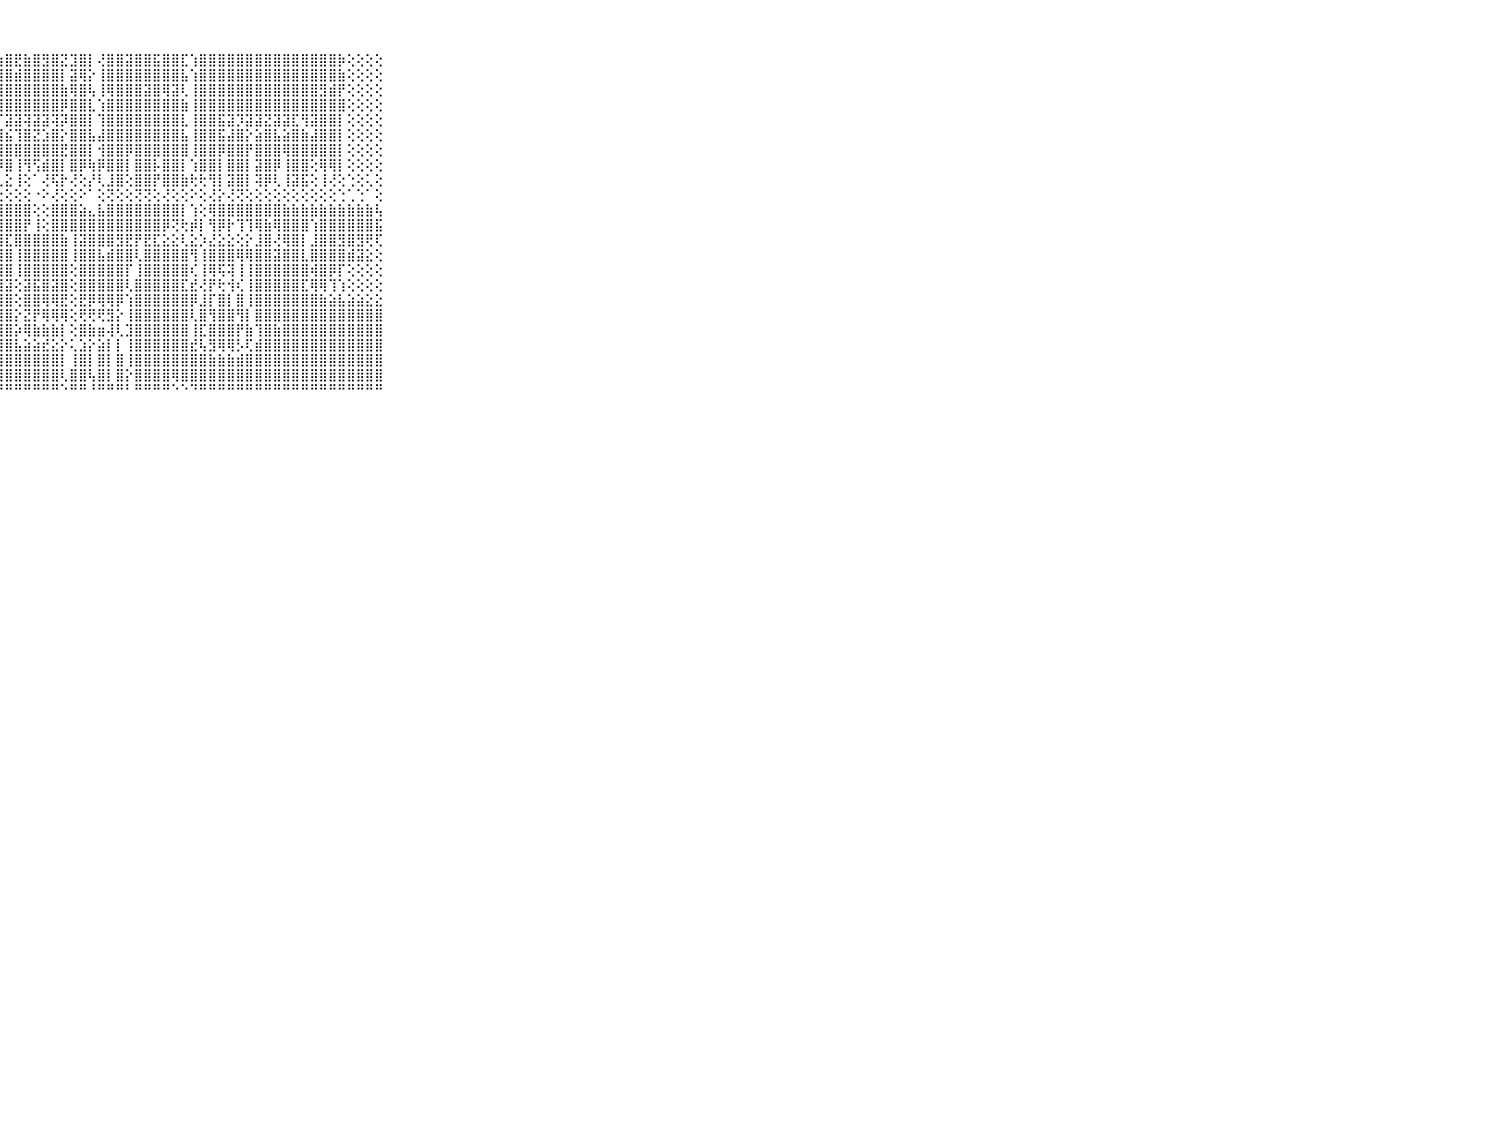

⠀⠀⠀⠀⠀⠀⠀⠀⠀⠀⠀⠀⠀⠀⠀⠀⠀⠀⠀⢕⢕⠀⠕⢕⣵⣟⢏⣷⣿⣟⣷⣿⣻⣿⣝⣹⣿⡇⢜⣿⣿⣽⣿⣿⣯⣿⣿⣏⢱⣿⣿⣿⣿⣿⣿⣿⣿⣿⣿⣿⣿⣿⣿⣿⡷⢕⢕⢕⢕⠀⠀⠀⠀⠀⠀⠀⠀⠀⠀⠀⠀
⠀⠀⠀⠀⠀⠀⠀⠀⠀⠀⠀⠀⠀⠀⠀⠀⠀⠀⠀⢕⢕⠀⠀⢜⡿⢟⢸⣿⣿⣾⣿⣿⣿⣿⡇⣽⢿⡕⢸⣿⣿⣿⣿⣿⣿⣿⣿⣧⢱⣿⣿⣿⣿⣿⣿⣿⣿⣿⣿⣿⣿⣿⣿⣿⣷⢕⢕⢕⢕⠀⠀⠀⠀⠀⠀⠀⠀⠀⠀⠀⠀
⠀⠀⠀⠀⠀⠀⠀⠀⠀⠀⠀⠀⠀⠀⠀⠀⠀⠀⠀⢕⢕⠄⠐⢸⢟⡻⢹⣿⣿⣿⣿⣿⣿⣿⣷⢿⣿⢧⢸⢿⣿⣿⣿⣽⣿⢿⣽⢇⢸⣿⣿⣿⣿⣿⣿⣿⣿⣿⣿⣿⣿⣿⣻⣾⡟⢕⢕⢕⢕⠀⠀⠀⠀⠀⠀⠀⠀⠀⠀⠀⠀
⠀⠀⠀⠀⠀⠀⠀⠀⠀⠀⠀⠀⠀⠀⠀⠀⠀⠀⢔⢕⢕⢄⠅⢱⣿⣿⢾⣿⣿⣿⣿⣿⣿⣿⡿⣿⣿⣇⢱⣿⣿⣿⣿⣿⣿⣿⣿⣷⢸⣿⣿⣿⣿⣿⣿⣿⣿⣿⣿⣿⣿⣿⣿⣿⣿⢕⢕⢕⢕⠀⠀⠀⠀⠀⠀⠀⠀⠀⠀⠀⠀
⠀⠀⠀⠀⠀⠀⠀⠀⠀⠀⠀⠀⠀⠀⠀⠀⠀⢀⢕⢕⢕⢕⢕⢕⣿⣿⢸⡏⣽⣽⢽⣽⣽⢽⡽⣿⣿⡇⢹⣿⣿⣿⣿⣿⣿⣿⣿⣇⢸⣿⣿⣯⣽⡹⣽⣽⣝⣽⣽⣏⢻⣽⣿⣿⡇⢕⢕⢕⢕⠀⠀⠀⠀⠀⠀⠀⠀⠀⠀⠀⠀
⠀⠀⠀⠀⠀⠀⠀⠀⠀⠀⠀⠀⠀⠀⠀⠀⠀⢕⢕⢕⢕⢕⢕⢕⣿⣿⢸⣾⣮⢹⣿⣝⣱⣿⡕⣿⣿⣧⣼⣿⣿⣿⣿⣿⣿⣿⣿⣧⢸⣿⣿⣯⣼⣿⡕⣵⣿⣧⣵⣿⣷⣼⣿⣿⡇⢕⢕⢕⢕⠀⠀⠀⠀⠀⠀⠀⠀⠀⠀⠀⠀
⠀⠀⠀⠀⠀⠀⠀⠀⠀⠀⠀⠀⠀⠀⠀⠀⢄⢕⢕⢕⢕⢕⢕⢕⣿⣿⢸⣿⣿⣿⣿⣿⣿⣿⣟⣿⣿⡇⢺⣿⣿⡿⣿⣿⣿⣿⣿⣿⢸⣿⣿⡿⣿⣿⡟⣿⣿⣿⢿⣿⣿⣿⣿⣿⡇⢕⢕⢕⢕⠀⠀⠀⠀⠀⠀⠀⠀⠀⠀⠀⠀
⠀⠀⠀⠀⠀⠀⠀⠀⠀⠀⠀⠀⠀⠀⠀⠀⠁⢕⢕⢕⢕⢕⢕⢕⣿⡻⢜⡿⣿⢸⢻⢫⣾⣿⡇⣿⡿⢷⡿⣿⣿⡇⣿⣿⡧⣿⣿⡇⢱⣿⣿⡇⣿⣿⡇⣽⣿⡿⢸⣿⣿⢕⢿⢿⡇⢕⢕⢕⢕⠀⠀⠀⠀⠀⠀⠀⠀⠀⠀⠀⠀
⠀⠀⠀⠀⠀⠀⠀⠀⠀⠀⠀⠀⠀⠔⢄⢑⢔⣵⢕⢕⢕⢕⢕⢕⢿⢕⢕⢇⣕⢸⢕⠁⢜⢯⡗⢜⢕⡜⢇⣸⣿⢕⣿⣿⡟⣿⣿⣷⢗⢗⢻⡇⣽⣿⡇⢽⡿⢇⢸⣽⣯⢕⢸⢜⢕⢑⢕⢅⢕⠀⠀⠀⠀⠀⠀⠀⠀⠀⠀⠀⠀
⠀⠀⠀⠀⠀⠀⠀⠀⠀⠀⠀⢀⢀⢀⢀⢁⢑⢕⢕⢕⢕⢕⢕⢕⢕⢕⢕⢕⢕⢕⢕⠐⠕⢜⢕⢕⠕⠁⢕⢝⢕⢕⢝⢝⢕⢜⢕⢕⠕⢕⢜⡕⢜⢝⢕⢕⢕⢕⢕⢕⢕⢕⢕⢕⢑⢁⢑⠁⢕⠀⠀⠀⠀⠀⠀⠀⠀⠀⠀⠀⠀
⠀⠀⠀⠀⠀⠀⠀⠀⠀⠀⠀⣿⣿⣿⣿⣿⡇⣿⣿⣿⣿⣿⣿⣿⣿⣿⣿⣿⣿⣿⣿⢕⢕⣿⣿⣿⣵⣄⣧⣿⣿⣿⣿⣿⣿⣿⣿⡇⢱⢕⢿⣿⣿⣿⣿⣿⣿⣿⣷⣷⣷⣷⣷⣷⣷⣷⣷⣷⢧⠀⠀⠀⠀⠀⠀⠀⠀⠀⠀⠀⠀
⠀⠀⠀⠀⠀⠀⠀⠀⠀⠀⠀⢹⢸⣿⢹⣿⣷⣿⣿⣿⣿⣿⣿⣿⣿⣿⣿⣿⣿⣿⡟⢸⢕⣿⣿⣿⣿⣿⣿⣿⣿⣿⣿⣿⣿⡿⢝⢗⡾⡇⢻⡿⡗⢹⢹⢿⣷⢿⣿⣿⣿⢱⣿⣿⣿⣿⣿⣿⣯⠀⠀⠀⠀⠀⠀⠀⠀⠀⠀⠀⠀
⠀⠀⠀⠀⠀⠀⠀⠀⠀⠀⠀⢜⢸⢿⢸⣿⣇⣹⣿⣿⣿⣿⣿⣿⣿⣿⣿⣿⣏⣿⣿⣿⣿⣿⣷⢸⣽⣿⣿⣿⣻⣟⡟⣟⣏⣕⣕⢇⣕⡱⣜⣕⣕⢕⡕⣸⣿⢜⢿⣿⡇⣸⣿⣿⣻⣿⣻⢟⢏⠀⠀⠀⠀⠀⠀⠀⠀⠀⠀⠀⠀
⠀⠀⠀⠀⠀⠀⠀⠀⠀⠀⠀⣕⣜⣝⣽⣿⣿⣿⣿⣿⣿⣿⣿⣿⣿⣿⣿⣿⣿⢸⣿⣿⣿⣿⣿⢸⣿⣿⣧⣾⣿⣿⢇⣿⣿⣿⣿⣿⢻⢸⣿⣿⣿⢿⢿⣿⣿⣽⣿⣿⣇⣿⣿⣿⣿⣾⣽⣕⢕⠀⠀⠀⠀⠀⠀⠀⠀⠀⠀⠀⠀
⠀⠀⠀⠀⠀⠀⠀⠀⠀⠀⠀⣿⣿⣿⣿⣿⣿⣿⣿⣿⣿⣿⣿⣿⣿⣿⣿⣿⣿⢸⣿⣿⣿⣿⣿⢕⣿⣿⣿⣿⣿⡏⢸⣿⣿⣿⣿⣿⢎⢸⢿⢯⢽⢸⢸⣿⣿⣿⣿⣿⣿⢾⣿⡿⡏⢕⢕⢕⢕⠀⠀⠀⠀⠀⠀⠀⠀⠀⠀⠀⠀
⠀⠀⠀⠀⠀⠀⠀⠀⠀⠀⠀⣿⣿⣿⣿⣿⣿⣿⣿⣿⣿⣿⣿⣿⣽⣽⣯⣽⣽⢕⣽⣯⣿⣽⣿⢕⣿⣿⣿⣿⣿⢇⣿⣿⣿⣿⣿⣏⣞⢜⡟⢗⢺⢎⢸⣿⣿⣿⣿⣿⣏⢿⢿⢹⢱⢕⢕⢕⢕⠀⠀⠀⠀⠀⠀⠀⠀⠀⠀⠀⠀
⠀⠀⠀⠀⠀⠀⠀⠀⠀⠀⠀⣿⣿⣿⣿⣿⣿⣿⣿⣿⣿⣿⣿⣿⣿⣿⣿⣿⣿⢕⣿⣿⢿⢿⣟⢕⣟⡿⢿⢿⡿⢱⣿⣿⣿⣿⣿⣿⡿⣸⡏⣿⡇⣿⢸⣿⣿⣿⣿⣿⣿⣿⣷⣵⣧⣵⣵⣕⣕⠀⠀⠀⠀⠀⠀⠀⠀⠀⠀⠀⠀
⠀⠀⠀⠀⠀⠀⠀⠀⠀⠀⠀⣿⣿⣿⢟⡟⣿⣿⣿⣿⣿⣿⣿⣿⣿⣿⣿⣿⣿⡕⣝⡟⢿⢿⢿⢕⢟⢟⢟⣻⡕⢸⣿⣿⣿⣿⣿⣿⢇⣿⢻⣿⣿⢻⡇⣿⣿⣿⣿⣿⣿⣿⣿⣿⣿⣿⣿⣿⣿⠀⠀⠀⠀⠀⠀⠀⠀⠀⠀⠀⠀
⠀⠀⠀⠀⠀⠀⠀⠀⠀⠀⠀⢻⢏⢟⢾⣇⣿⣿⣿⣿⣿⣿⣿⣿⣿⣿⣿⣿⣿⡵⢿⣷⣷⣷⡇⢕⣿⣷⣶⢼⢇⣹⣿⣿⣿⣿⣿⣿⢸⣏⣿⣿⣿⡟⣷⢹⣿⣷⣿⣿⣿⣿⣿⣿⣿⣿⣿⣿⣿⠀⠀⠀⠀⠀⠀⠀⠀⠀⠀⠀⠀
⠀⠀⠀⠀⠀⠀⠀⠀⠀⠀⠀⣸⣧⢱⢱⢿⣿⣿⣿⣿⣿⣿⣿⣿⣿⣿⣿⣿⣿⣧⣵⣵⣞⣕⡕⢅⣱⡕⣵⡇⡇⢸⣿⣿⣿⣿⣿⣿⣞⢧⣻⢿⢿⡣⢏⣾⣿⣿⣿⣿⣿⣿⣿⣿⣿⣿⣿⣿⣿⠀⠀⠀⠀⠀⠀⠀⠀⠀⠀⠀⠀
⠀⠀⠀⠀⠀⠀⠀⠀⠀⠀⠀⣿⣿⢜⣟⣿⡿⣿⣿⣿⣿⣿⣿⣿⣿⣿⣿⣿⣿⣿⣿⣿⣿⣿⡇⢸⣿⡇⣿⡇⣿⢸⣿⣿⣿⣿⣿⣿⣿⣿⣷⣷⣷⣾⣿⣿⣿⣿⣿⣿⣿⣿⣿⣿⣿⣿⣿⣿⣿⠀⠀⠀⠀⠀⠀⠀⠀⠀⠀⠀⠀
⠀⠀⠀⠀⠀⠀⠀⠀⠀⠀⠀⣿⣿⡎⣿⢸⣇⢿⣿⣿⣿⣿⣿⣿⣿⣿⣿⣿⣿⣿⣿⣿⣿⣿⢇⣿⣿⢧⣿⡇⣿⡕⣿⣿⣿⣿⢿⣿⣿⣿⣿⣿⣿⣿⣿⣿⣿⣿⣿⣿⣿⣿⣿⣿⣿⣿⣿⣿⣿⠀⠀⠀⠀⠀⠀⠀⠀⠀⠀⠀⠀
⠀⠀⠀⠀⠀⠀⠀⠀⠀⠀⠀⠛⠛⠃⠛⠘⠋⠘⠛⠛⠛⠛⠛⠛⠛⠛⠛⠛⠛⠛⠛⠛⠛⠛⠑⠛⠛⠘⠛⠛⠛⠃⠛⠛⠛⠛⠑⠑⠙⠛⠛⠛⠛⠛⠛⠛⠛⠛⠛⠛⠛⠛⠛⠛⠛⠛⠛⠛⠛⠀⠀⠀⠀⠀⠀⠀⠀⠀⠀⠀⠀